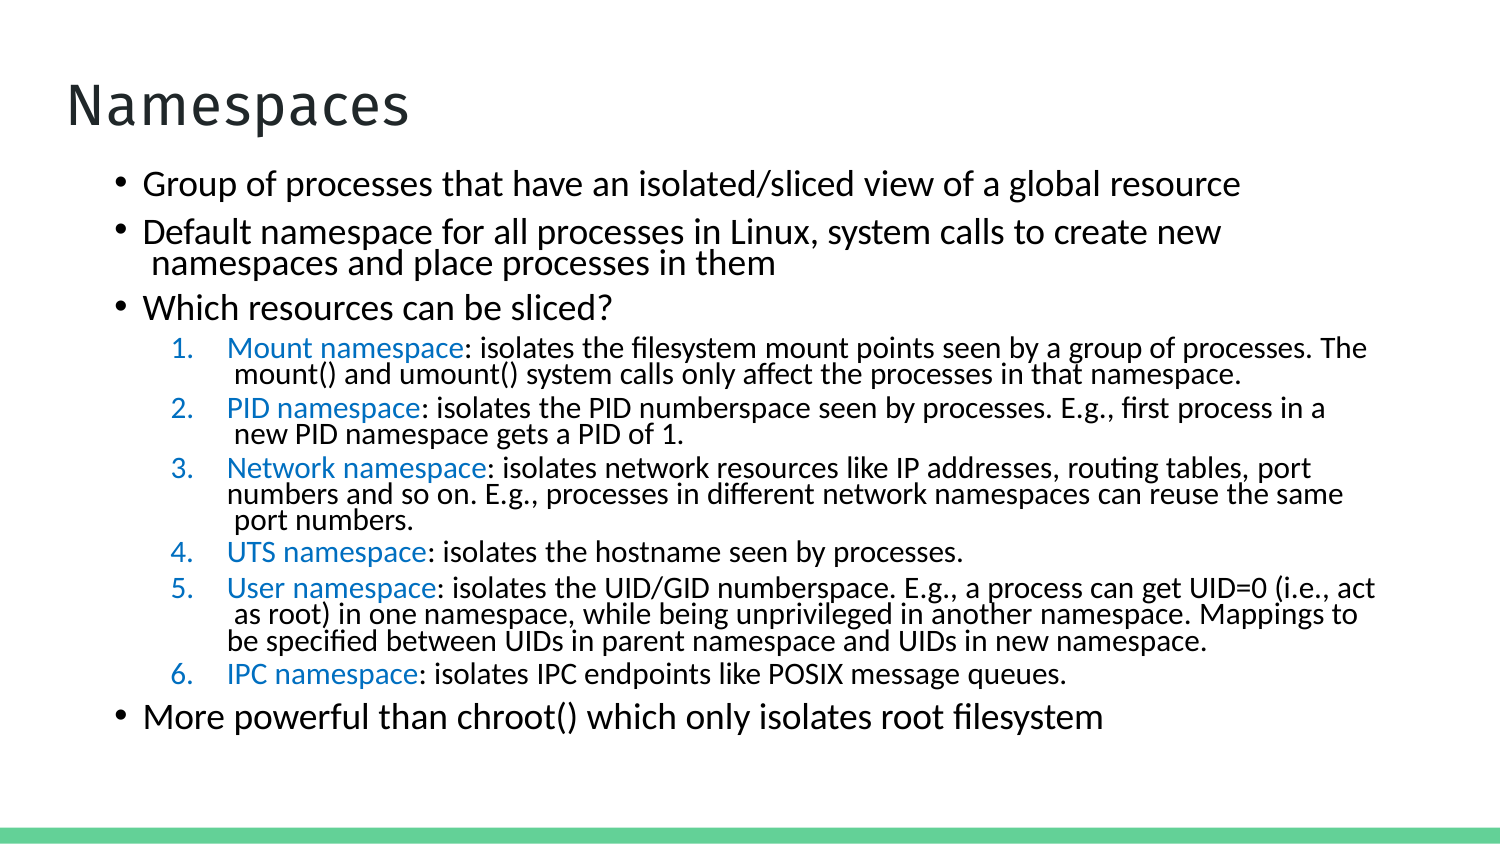

# Namespaces
Namespaces
Group of processes that have an isolated/sliced view of a global resource
Default namespace for all processes in Linux, system calls to create new  namespaces and place processes in them
Which resources can be sliced?
Mount namespace: isolates the filesystem mount points seen by a group of processes. The  mount() and umount() system calls only affect the processes in that namespace.
PID namespace: isolates the PID numberspace seen by processes. E.g., first process in a  new PID namespace gets a PID of 1.
Network namespace: isolates network resources like IP addresses, routing tables, port  numbers and so on. E.g., processes in different network namespaces can reuse the same  port numbers.
UTS namespace: isolates the hostname seen by processes.
User namespace: isolates the UID/GID numberspace. E.g., a process can get UID=0 (i.e., act  as root) in one namespace, while being unprivileged in another namespace. Mappings to  be specified between UIDs in parent namespace and UIDs in new namespace.
IPC namespace: isolates IPC endpoints like POSIX message queues.
More powerful than chroot() which only isolates root filesystem